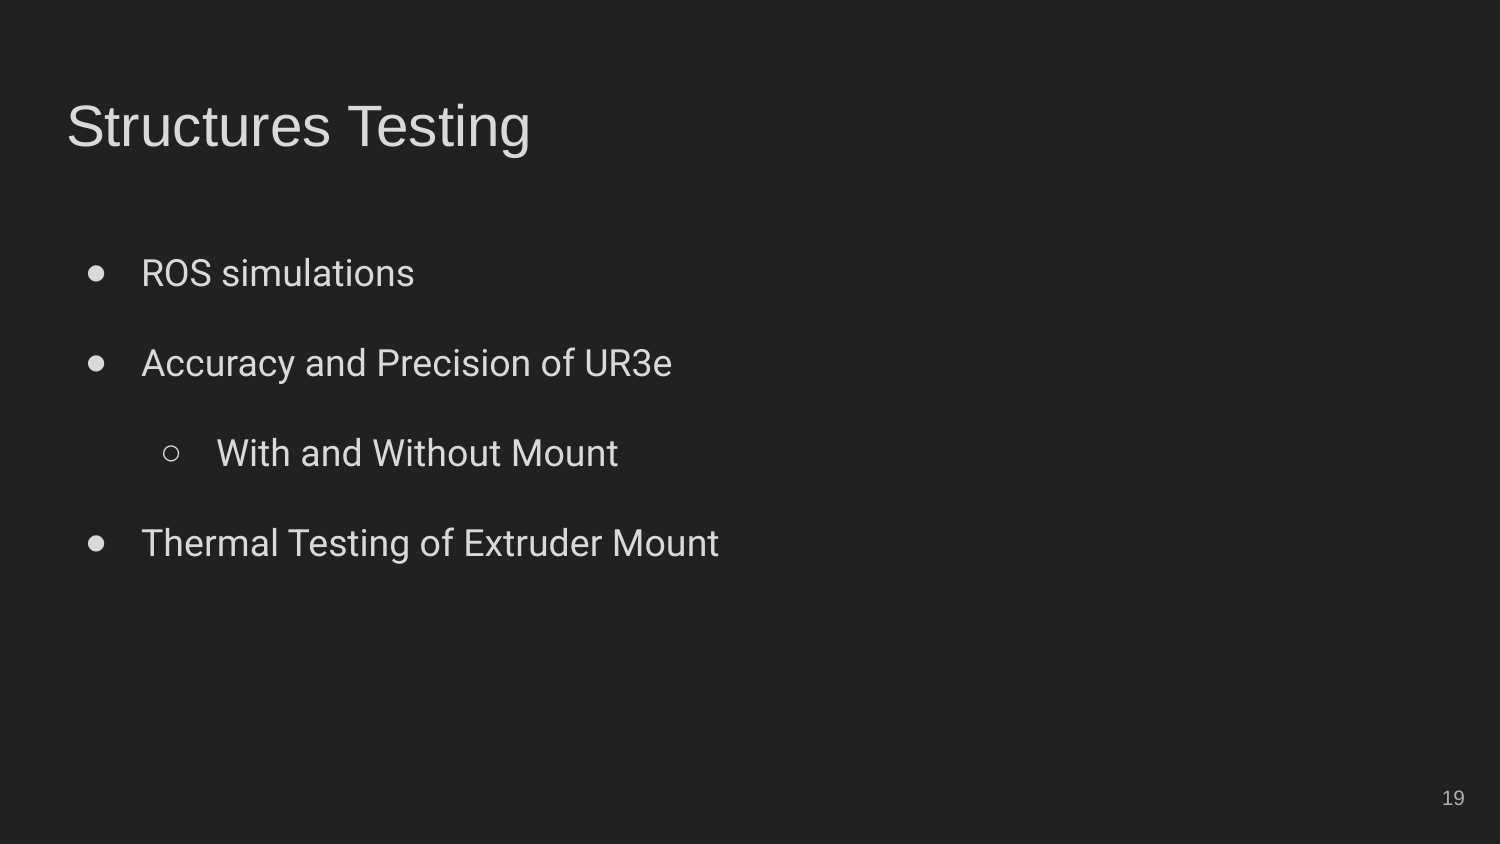

# Structures Testing
ROS simulations
Accuracy and Precision of UR3e
With and Without Mount
Thermal Testing of Extruder Mount

19